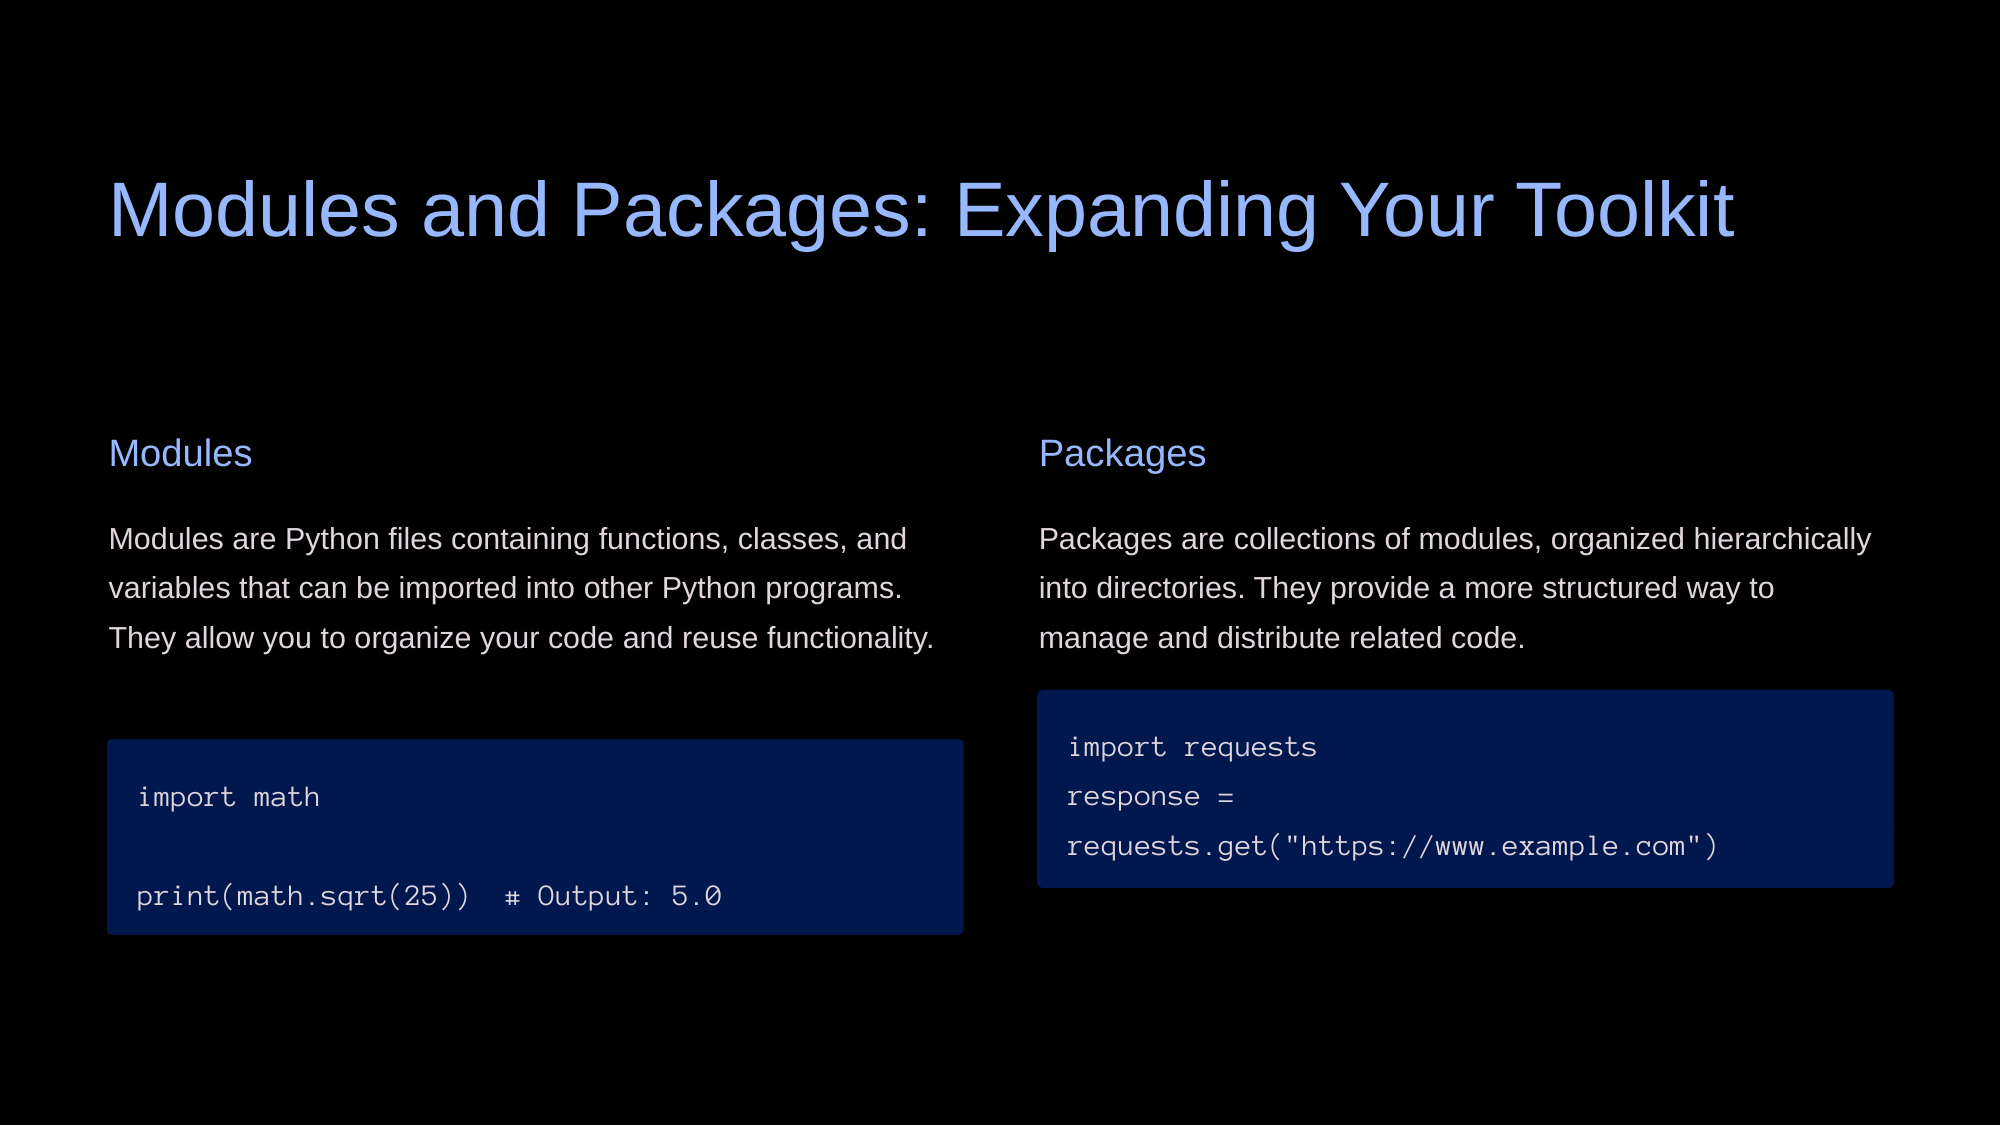

Modules and Packages: Expanding Your Toolkit
Modules
Packages
Modules are Python files containing functions, classes, and variables that can be imported into other Python programs. They allow you to organize your code and reuse functionality.
Packages are collections of modules, organized hierarchically into directories. They provide a more structured way to manage and distribute related code.

import requests
response = requests.get("https://www.example.com")

import math

print(math.sqrt(25))  # Output: 5.0